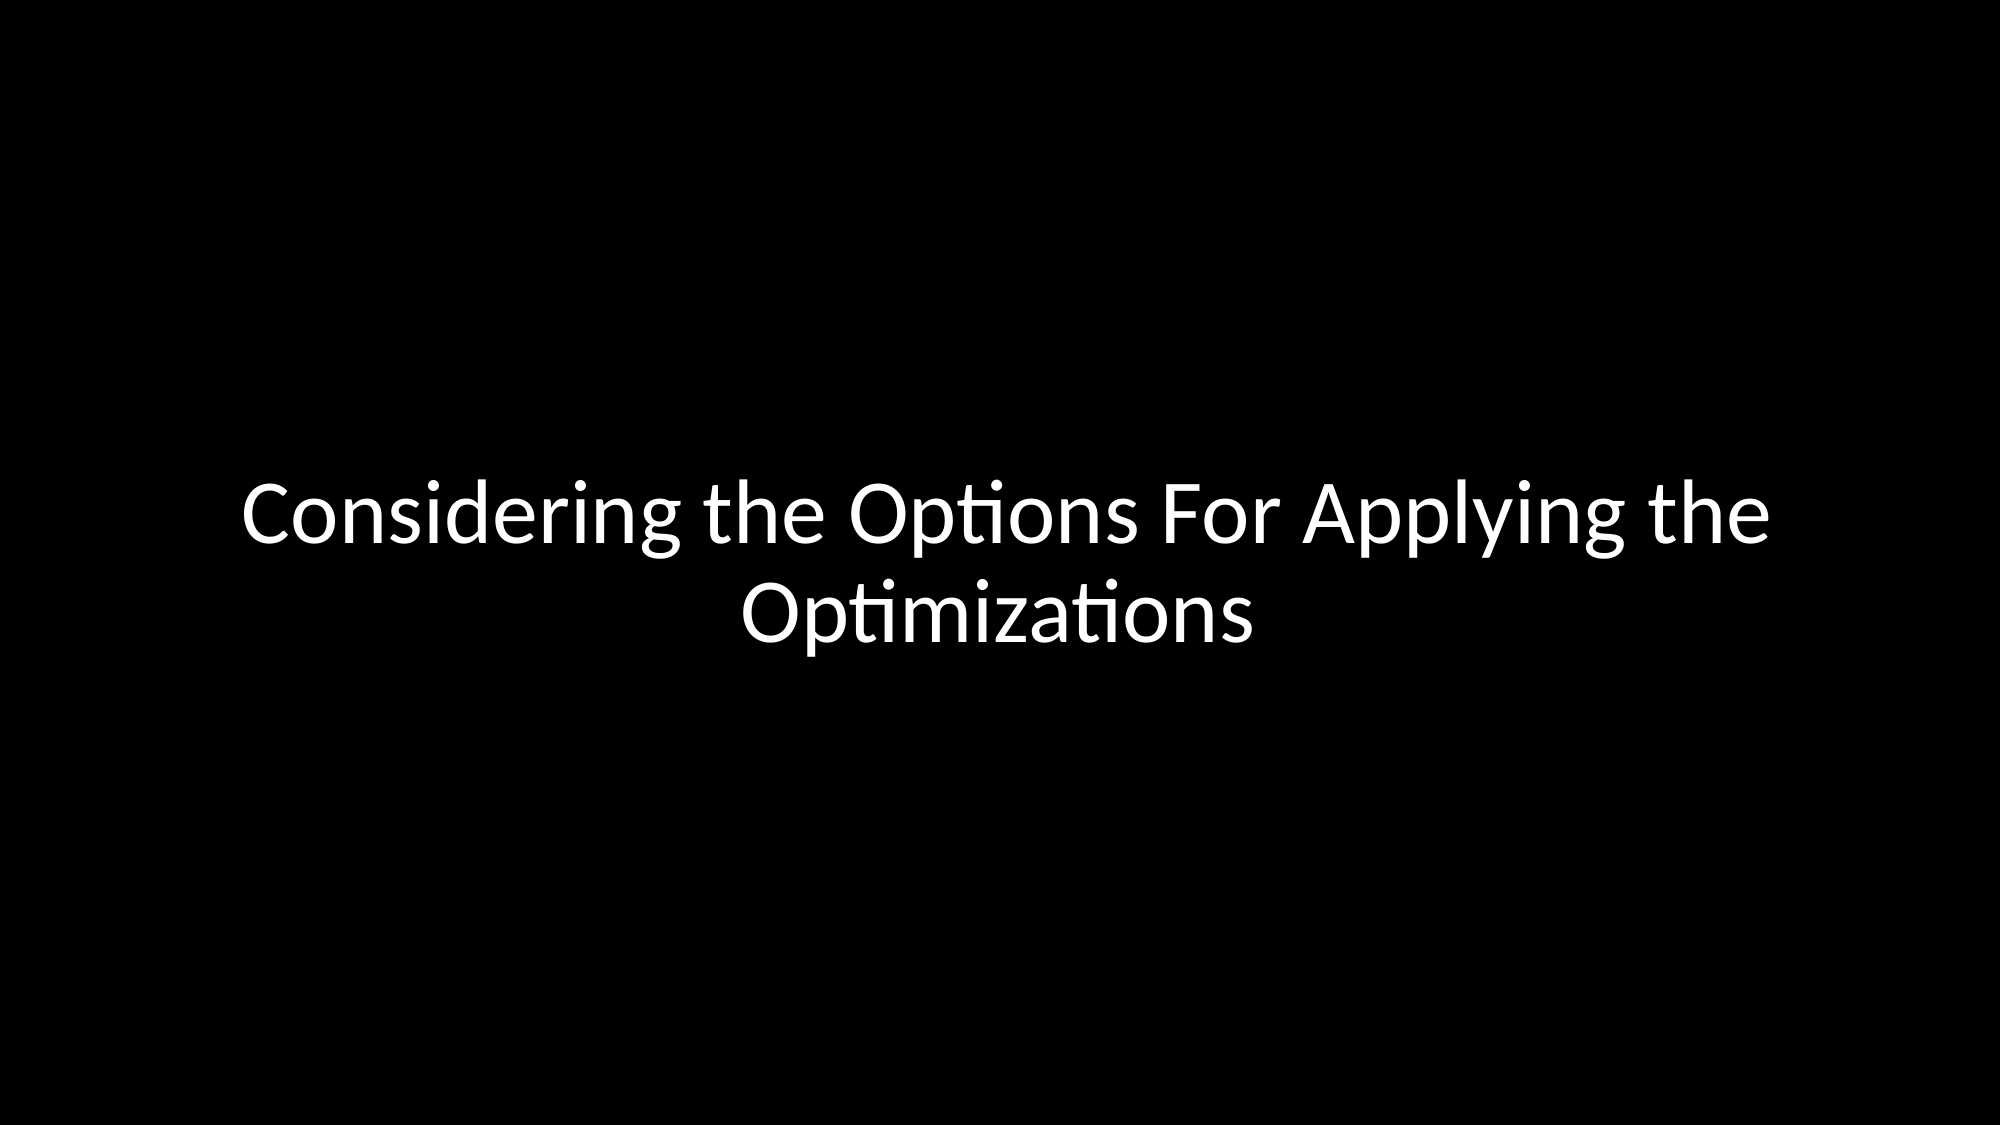

# Considering the Options For Applying the Optimizations